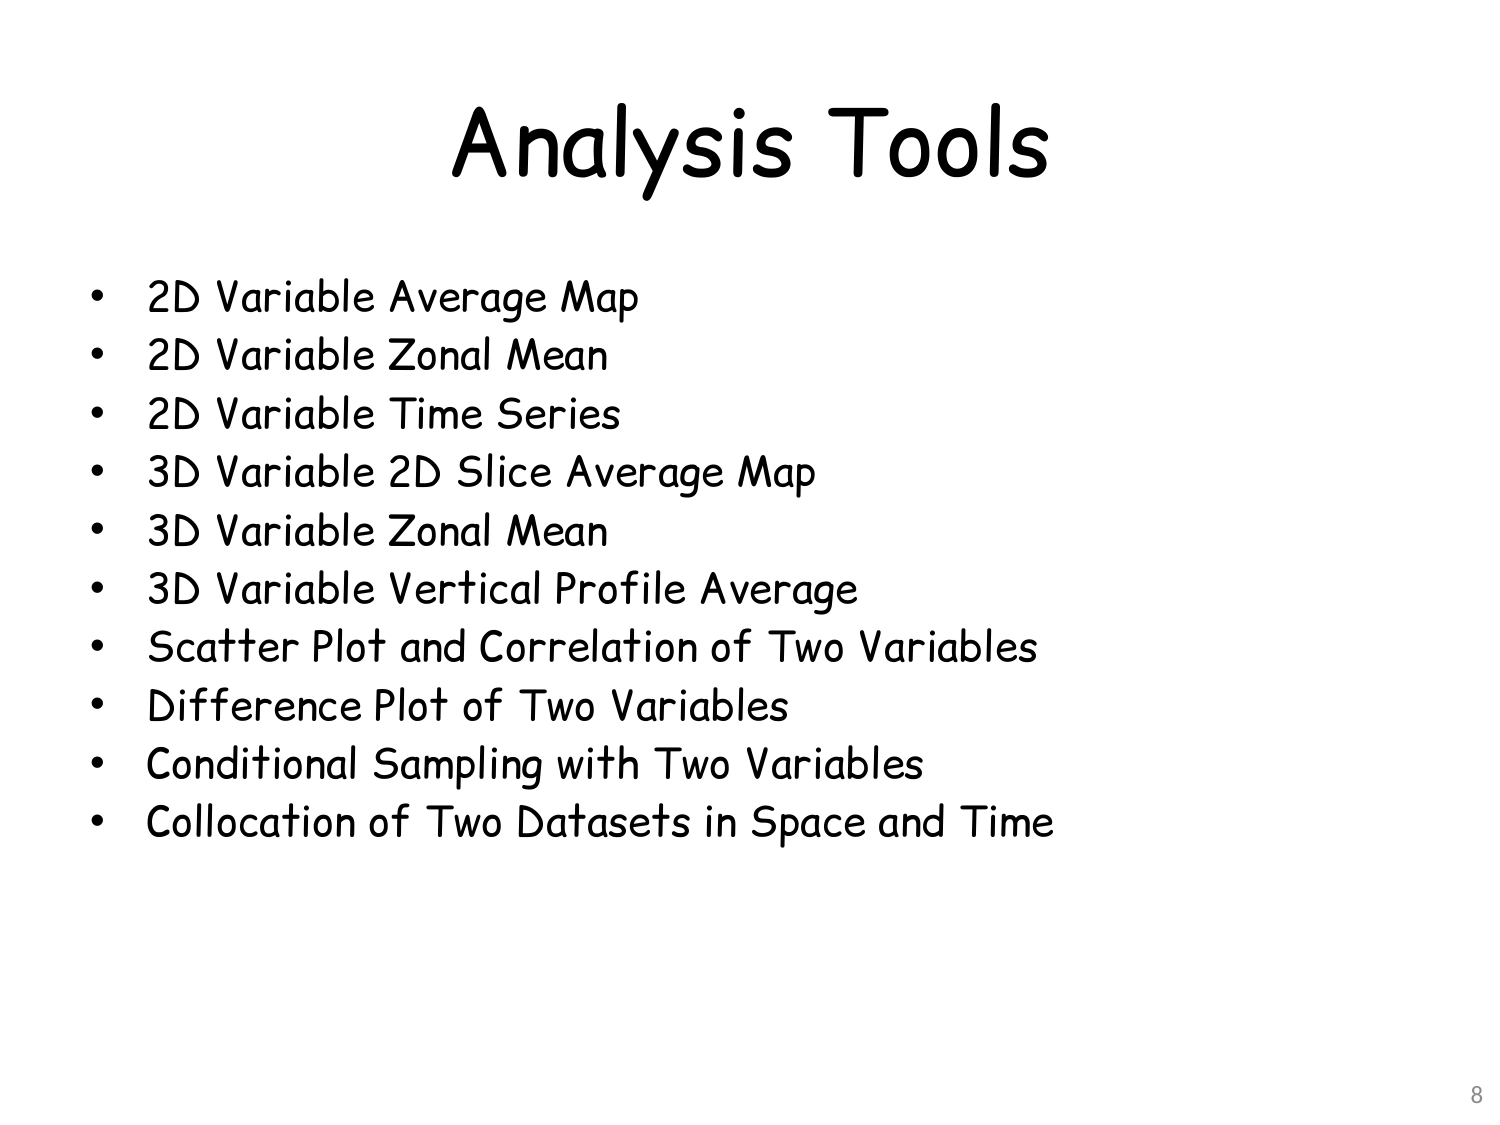

# Analysis Tools
2D Variable Average Map
2D Variable Zonal Mean
2D Variable Time Series
3D Variable 2D Slice Average Map
3D Variable Zonal Mean
3D Variable Vertical Profile Average
Scatter Plot and Correlation of Two Variables
Difference Plot of Two Variables
Conditional Sampling with Two Variables
Collocation of Two Datasets in Space and Time
8